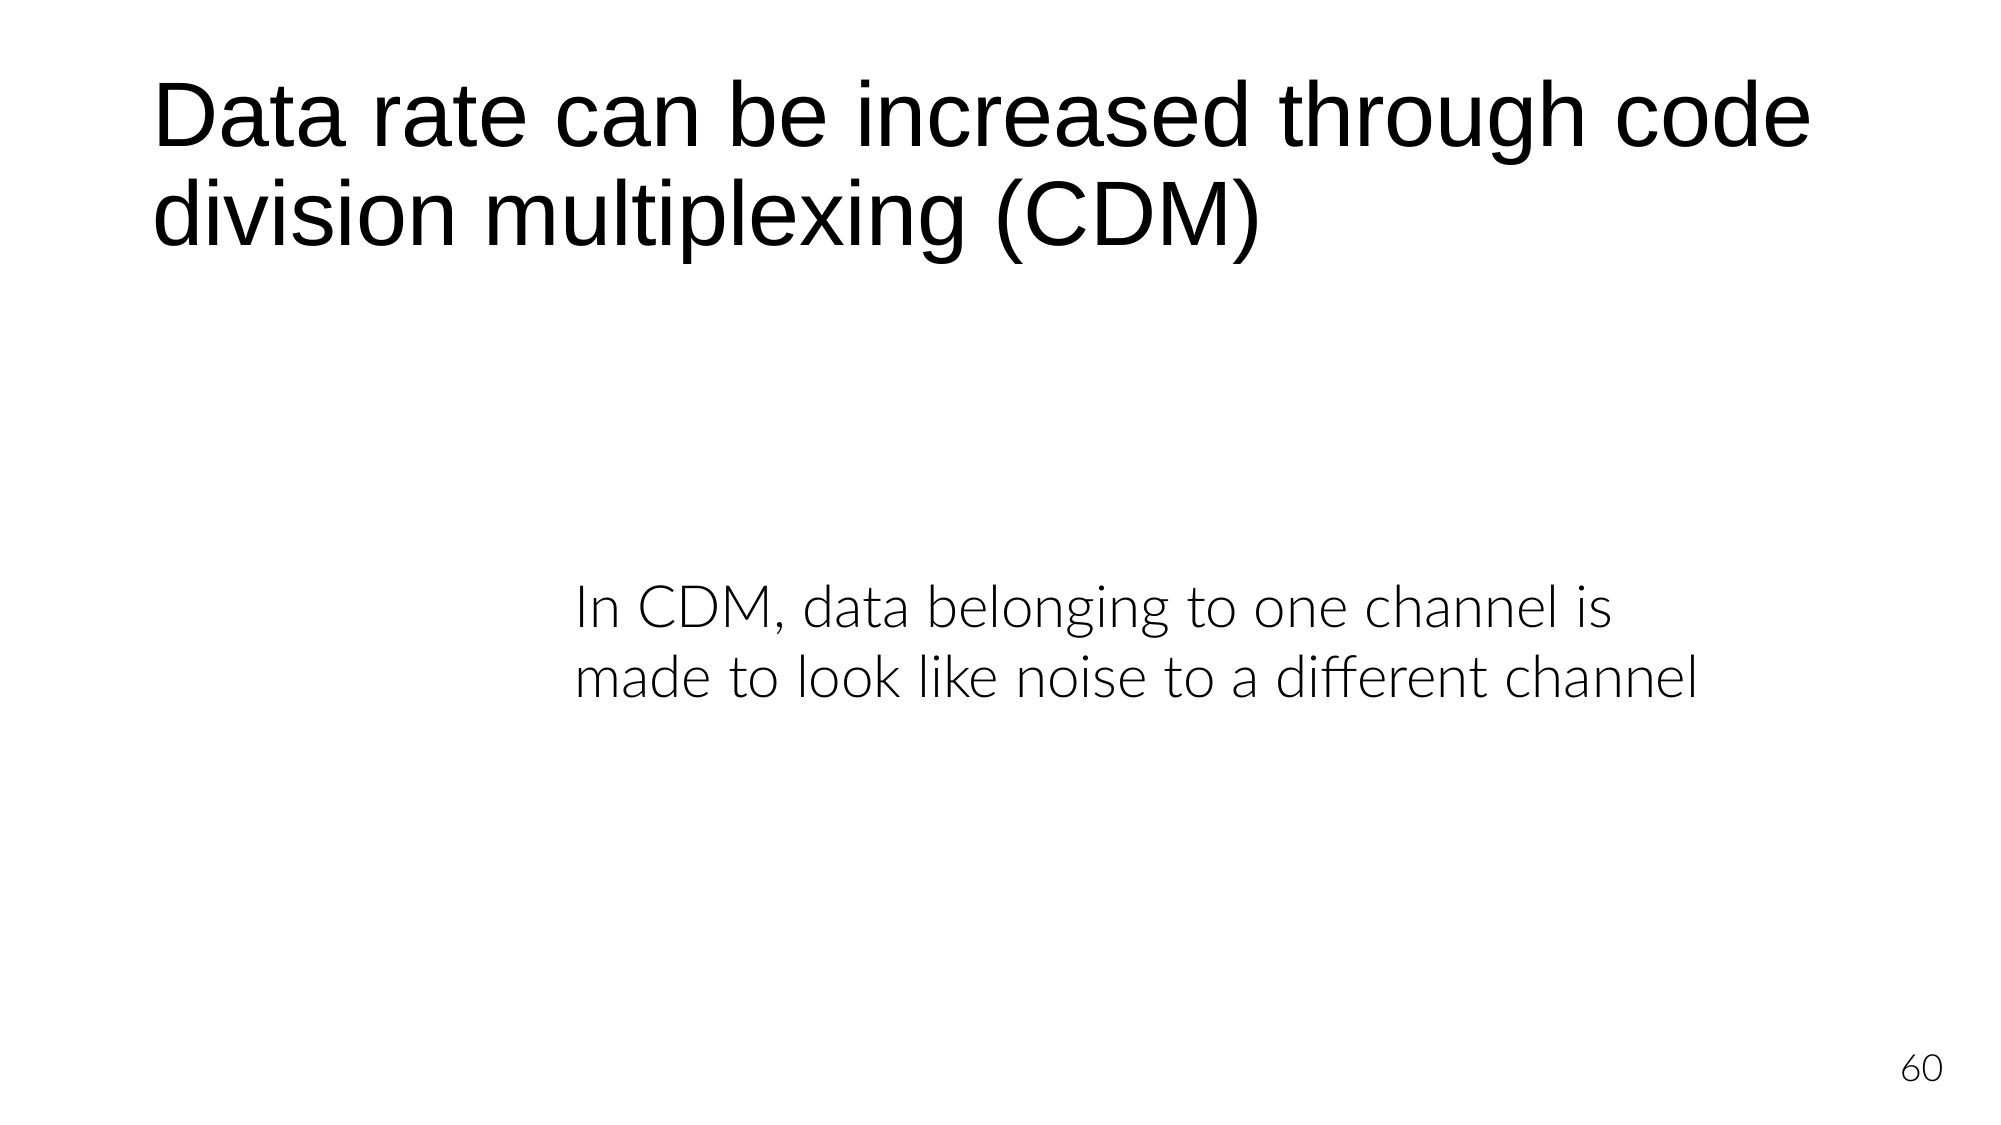

Data rate can be increased through code division multiplexing (CDM)
In CDM, data belonging to one channel is made to look like noise to a different channel
60